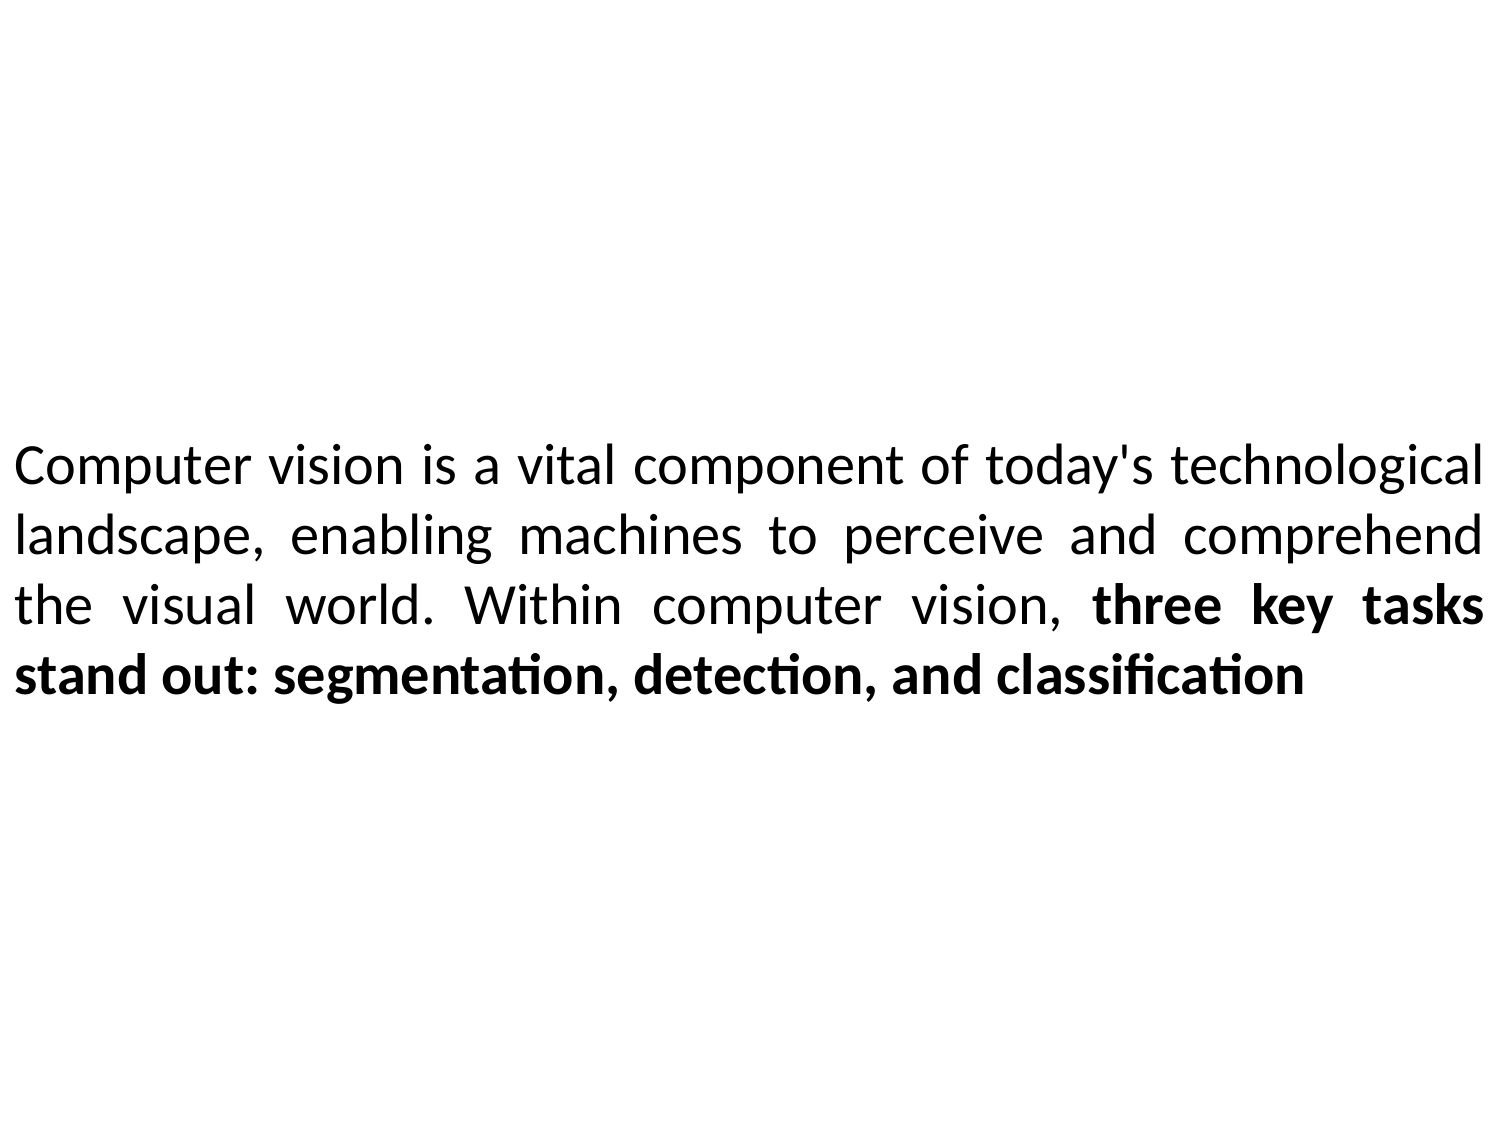

Computer vision is a vital component of today's technological landscape, enabling machines to perceive and comprehend the visual world. Within computer vision, three key tasks stand out: segmentation, detection, and classification